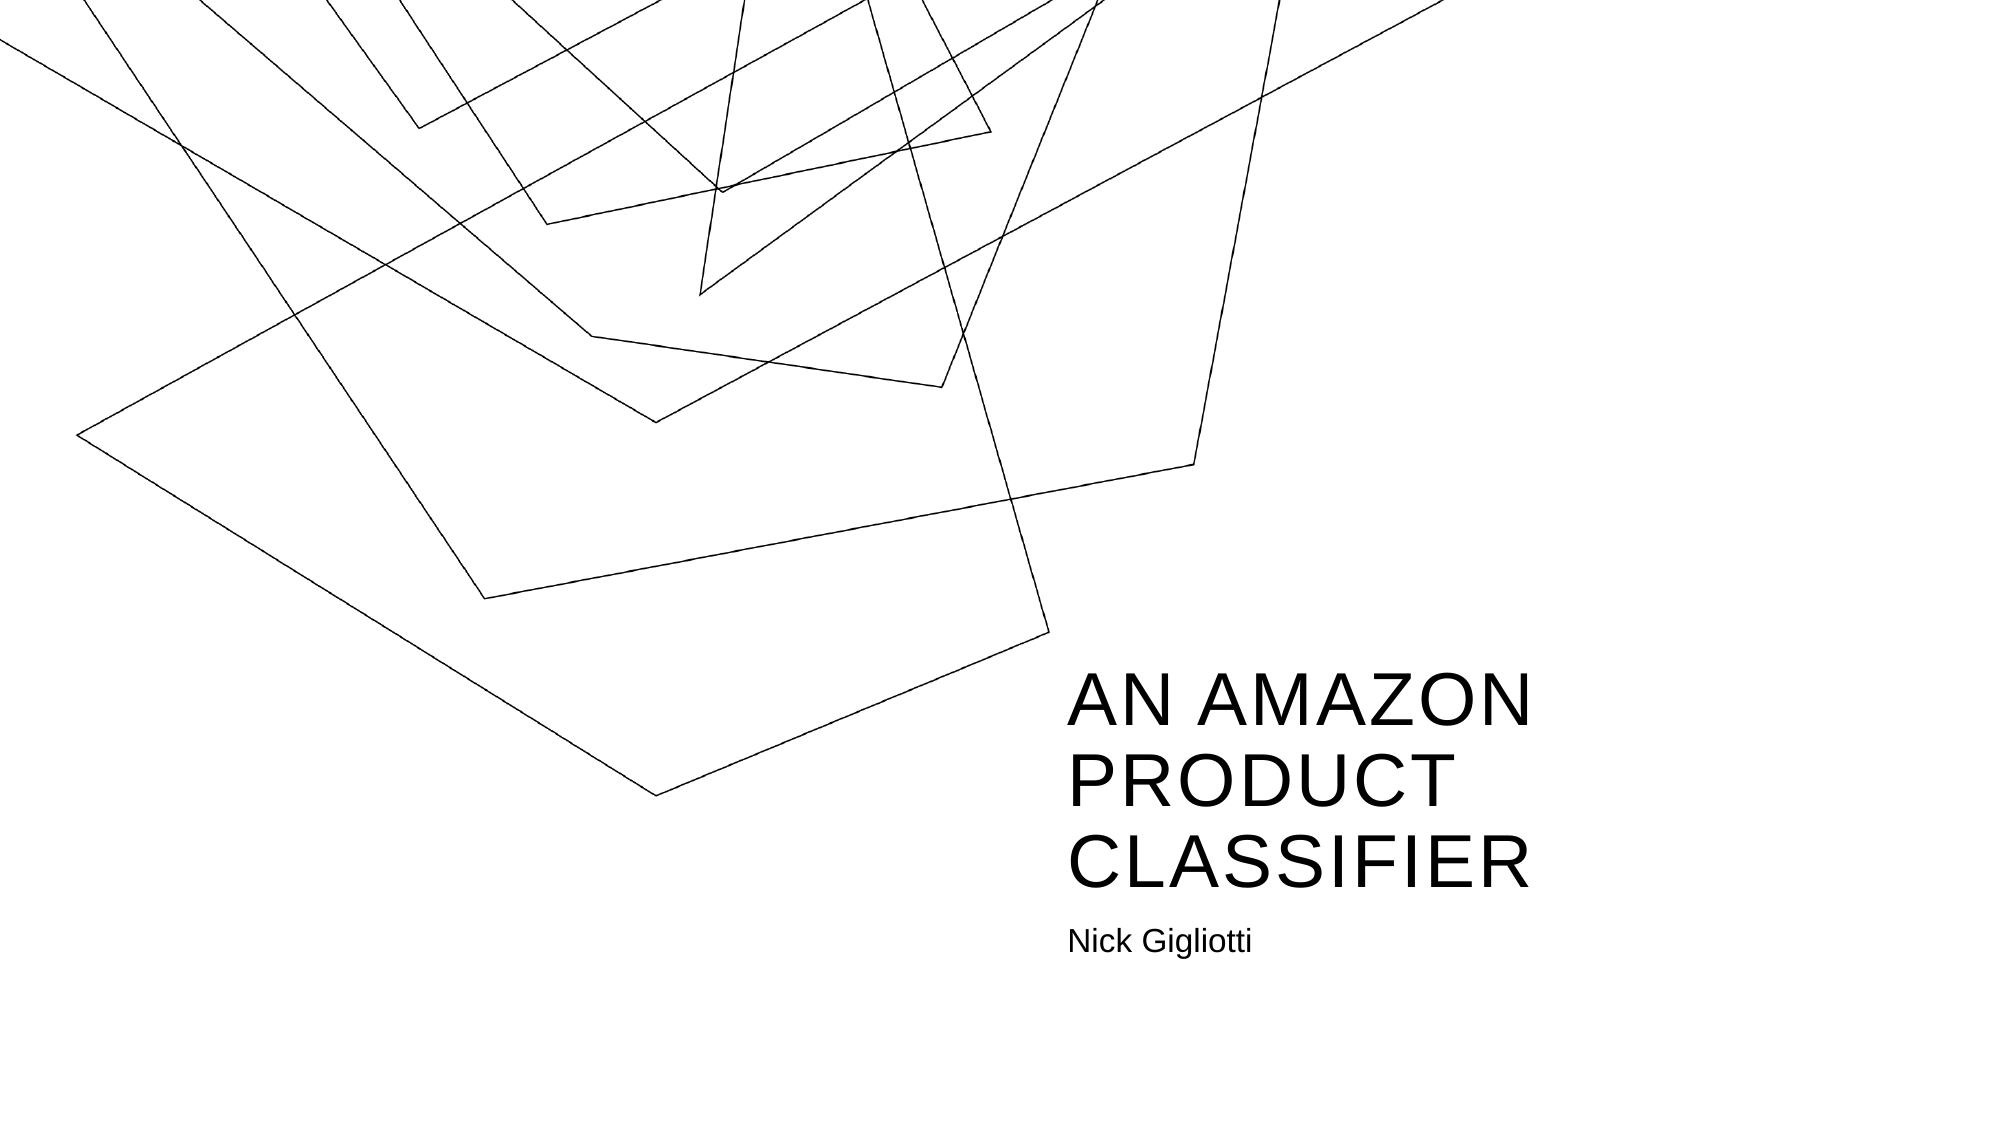

# An Amazon Product Classifier
Nick Gigliotti